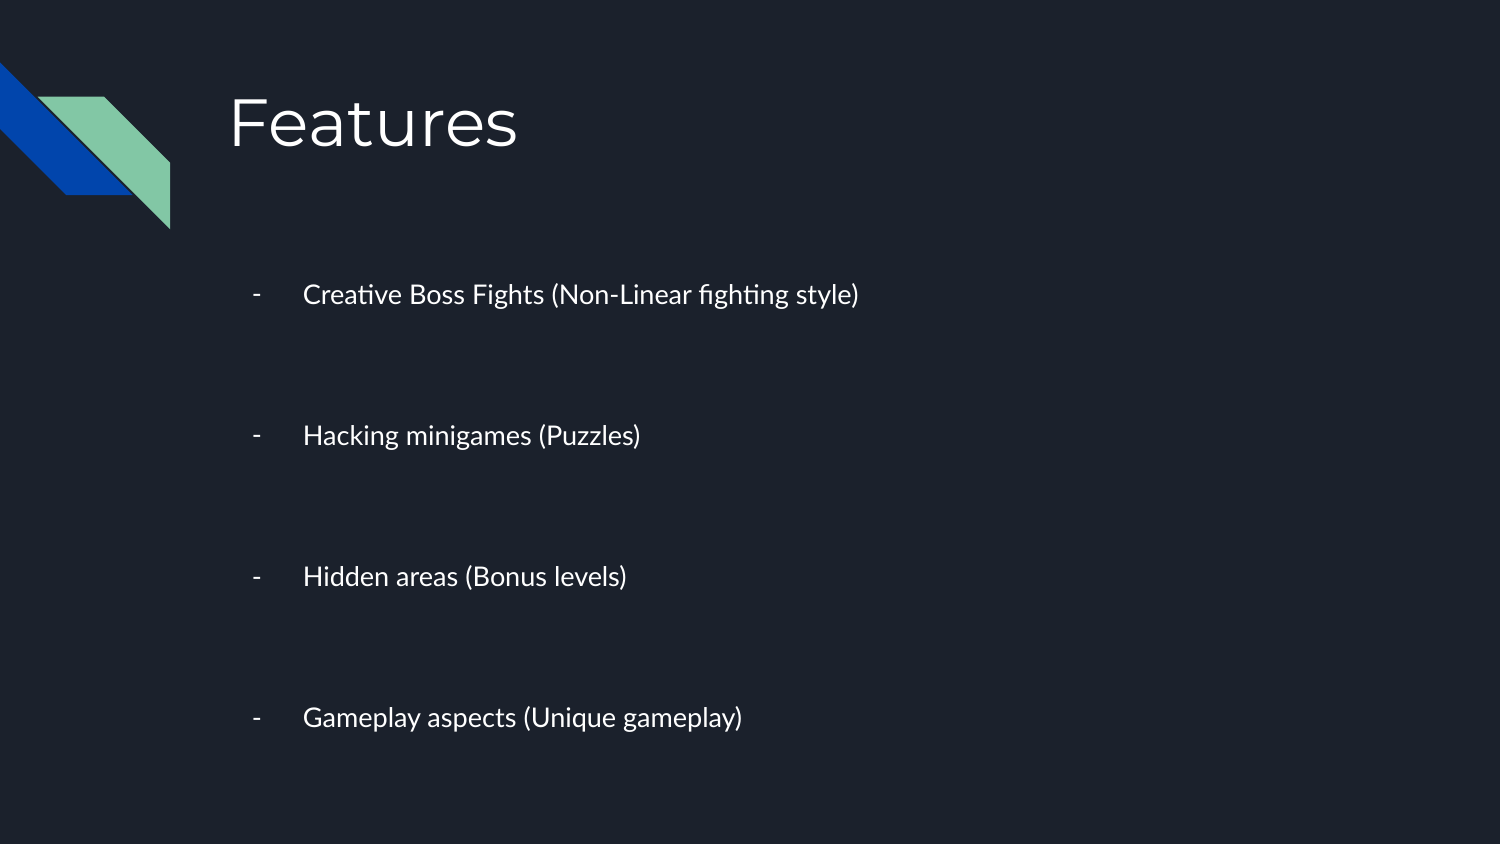

# Features
Creative Boss Fights (Non-Linear fighting style)

Hacking minigames (Puzzles)

Hidden areas (Bonus levels)

Gameplay aspects (Unique gameplay)